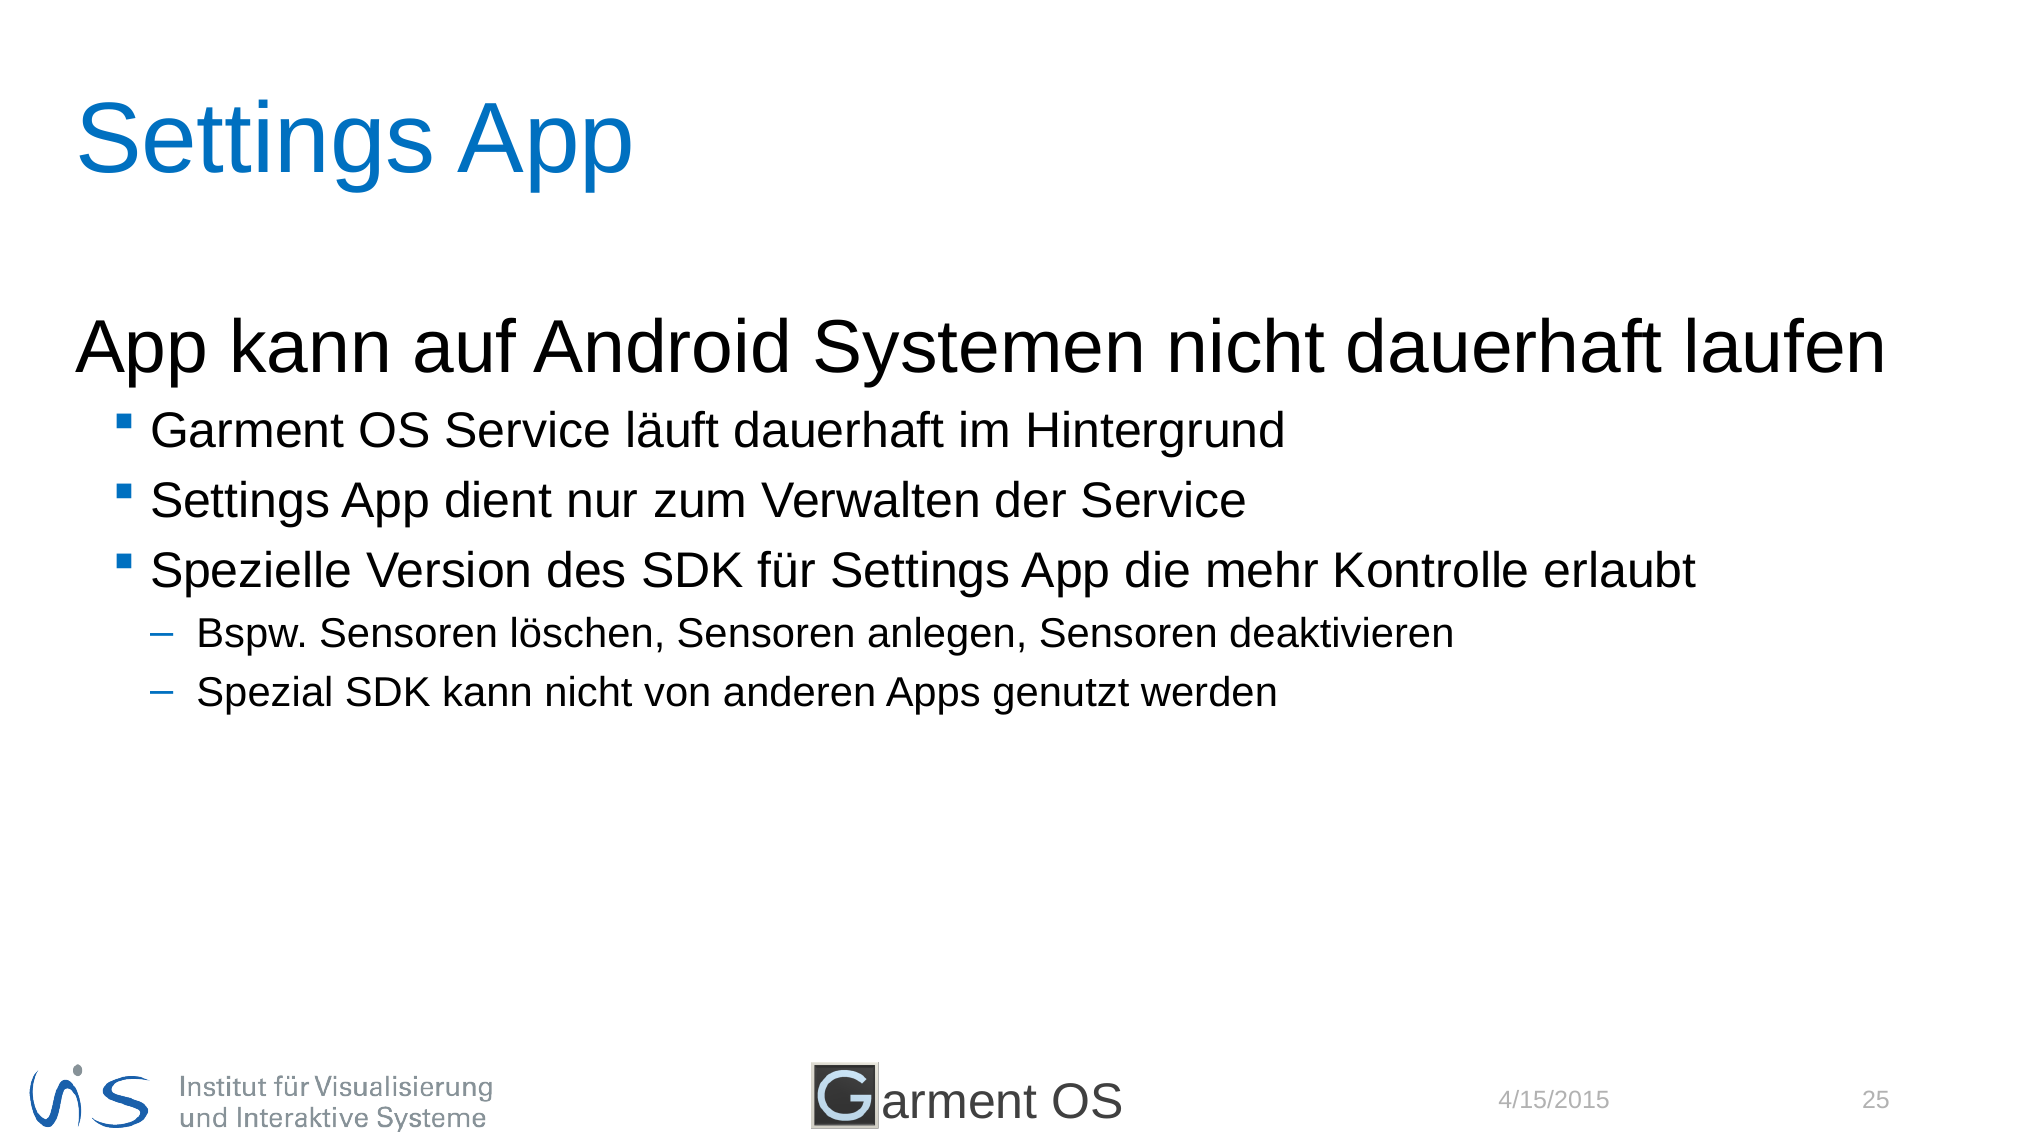

# Settings App
App kann auf Android Systemen nicht dauerhaft laufen
Garment OS Service läuft dauerhaft im Hintergrund
Settings App dient nur zum Verwalten der Service
Spezielle Version des SDK für Settings App die mehr Kontrolle erlaubt
Bspw. Sensoren löschen, Sensoren anlegen, Sensoren deaktivieren
Spezial SDK kann nicht von anderen Apps genutzt werden
4/15/2015
25